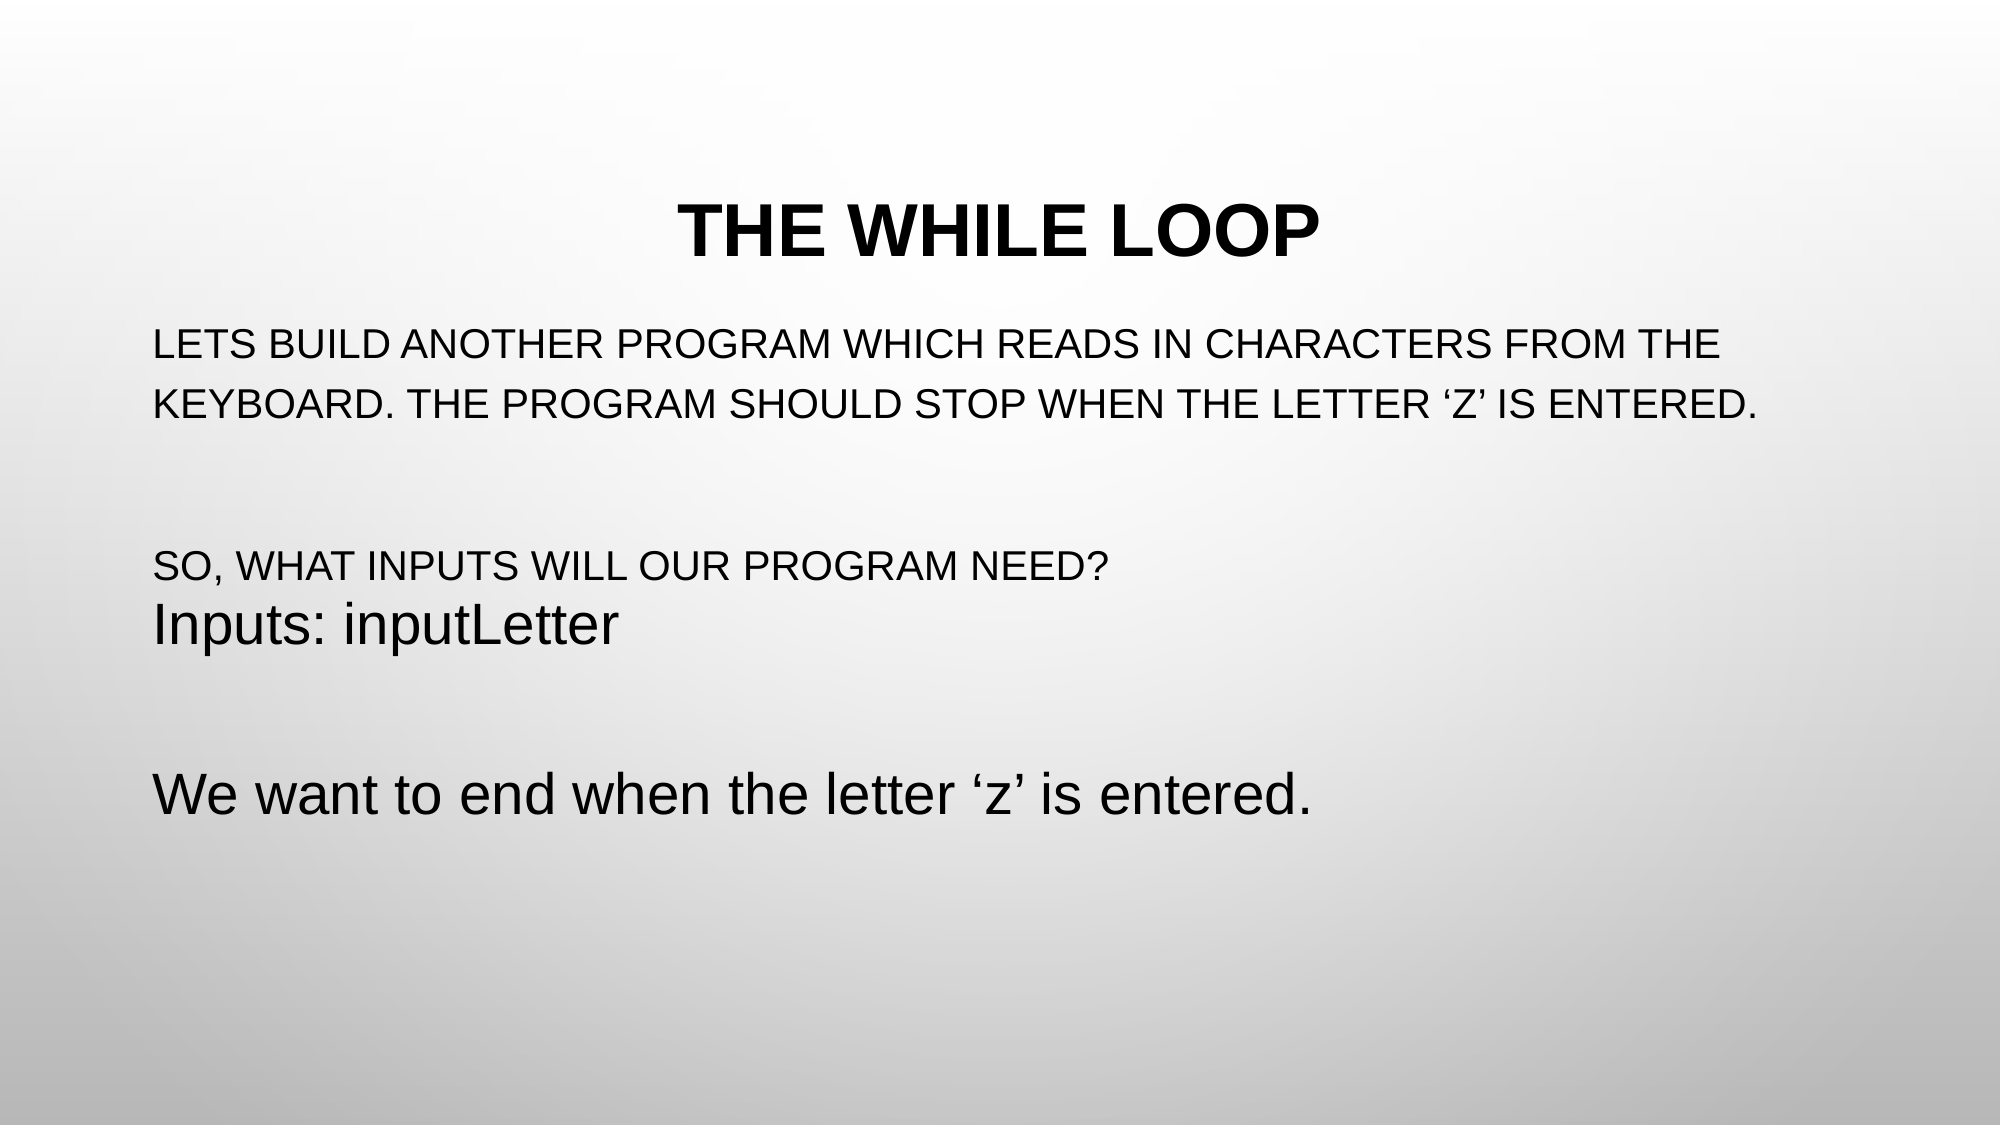

# THE WHILE LOOP
LETS BUILD ANOTHER PROGRAM WHICH READS IN CHARACTERS FROM THE KEYBOARD. THE PROGRAM SHOULD STOP WHEN THE LETTER ‘Z’ IS ENTERED.

SO, WHAT INPUTS WILL OUR PROGRAM NEED?
Inputs: inputLetter
We want to end when the letter ‘z’ is entered.